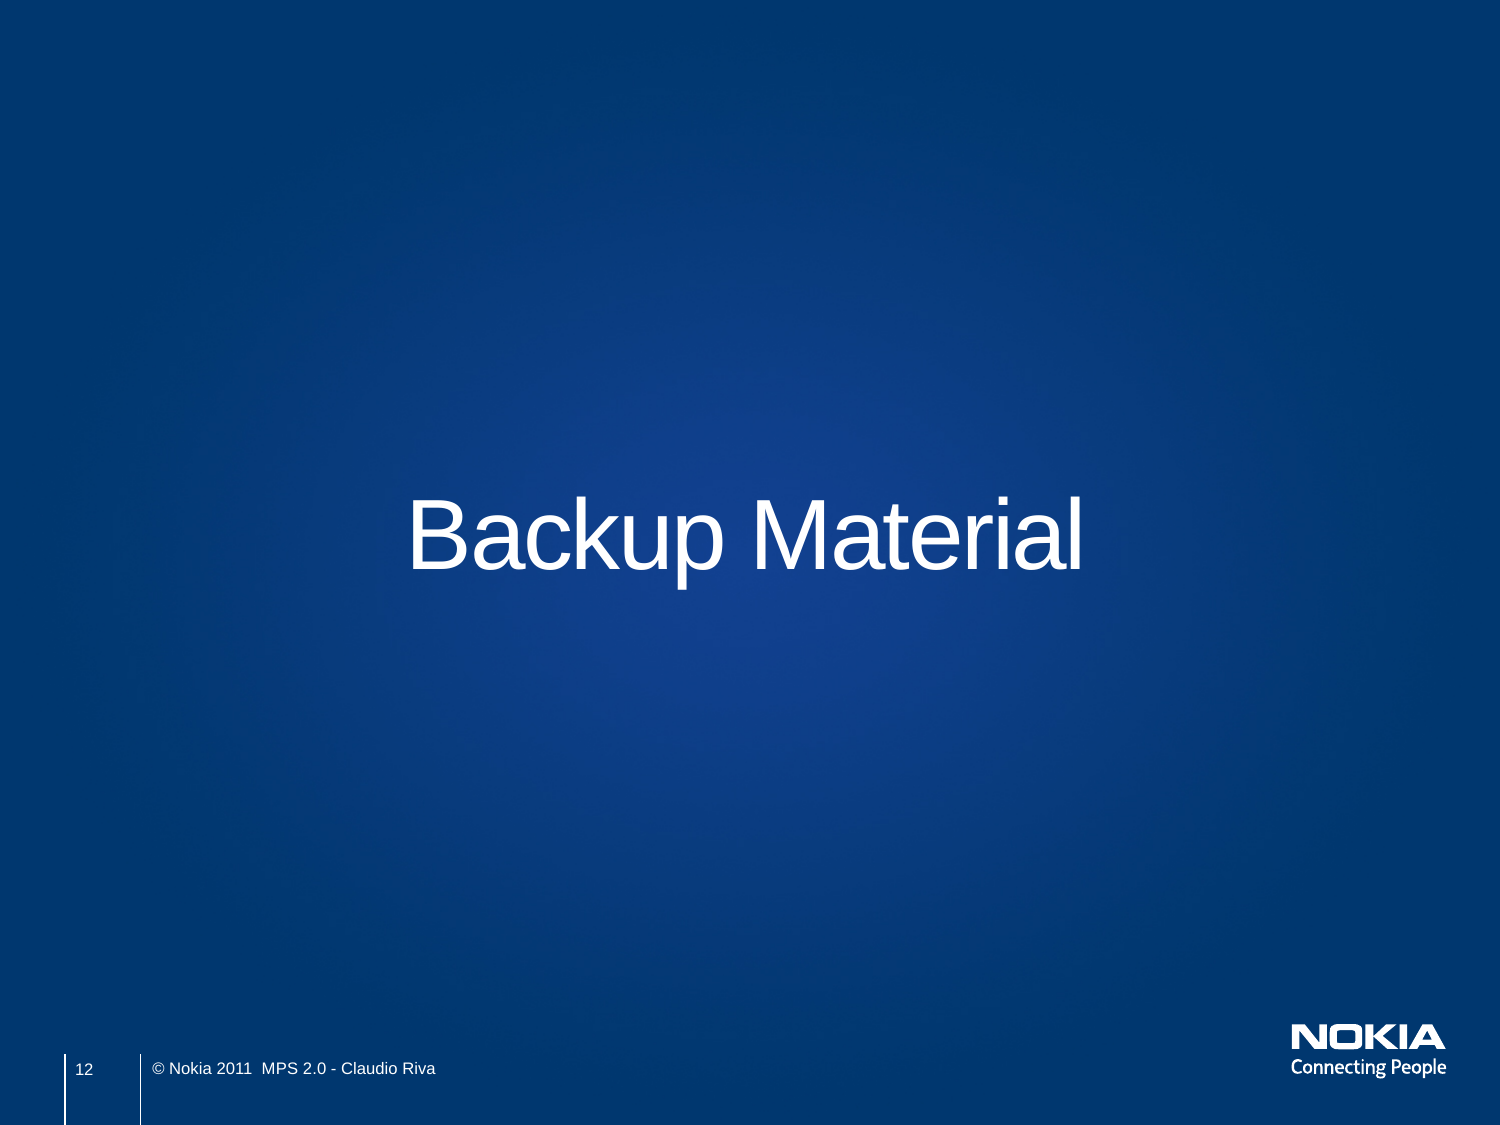

# Backup Material
© Nokia 2011  MPS 2.0 - Claudio Riva
12